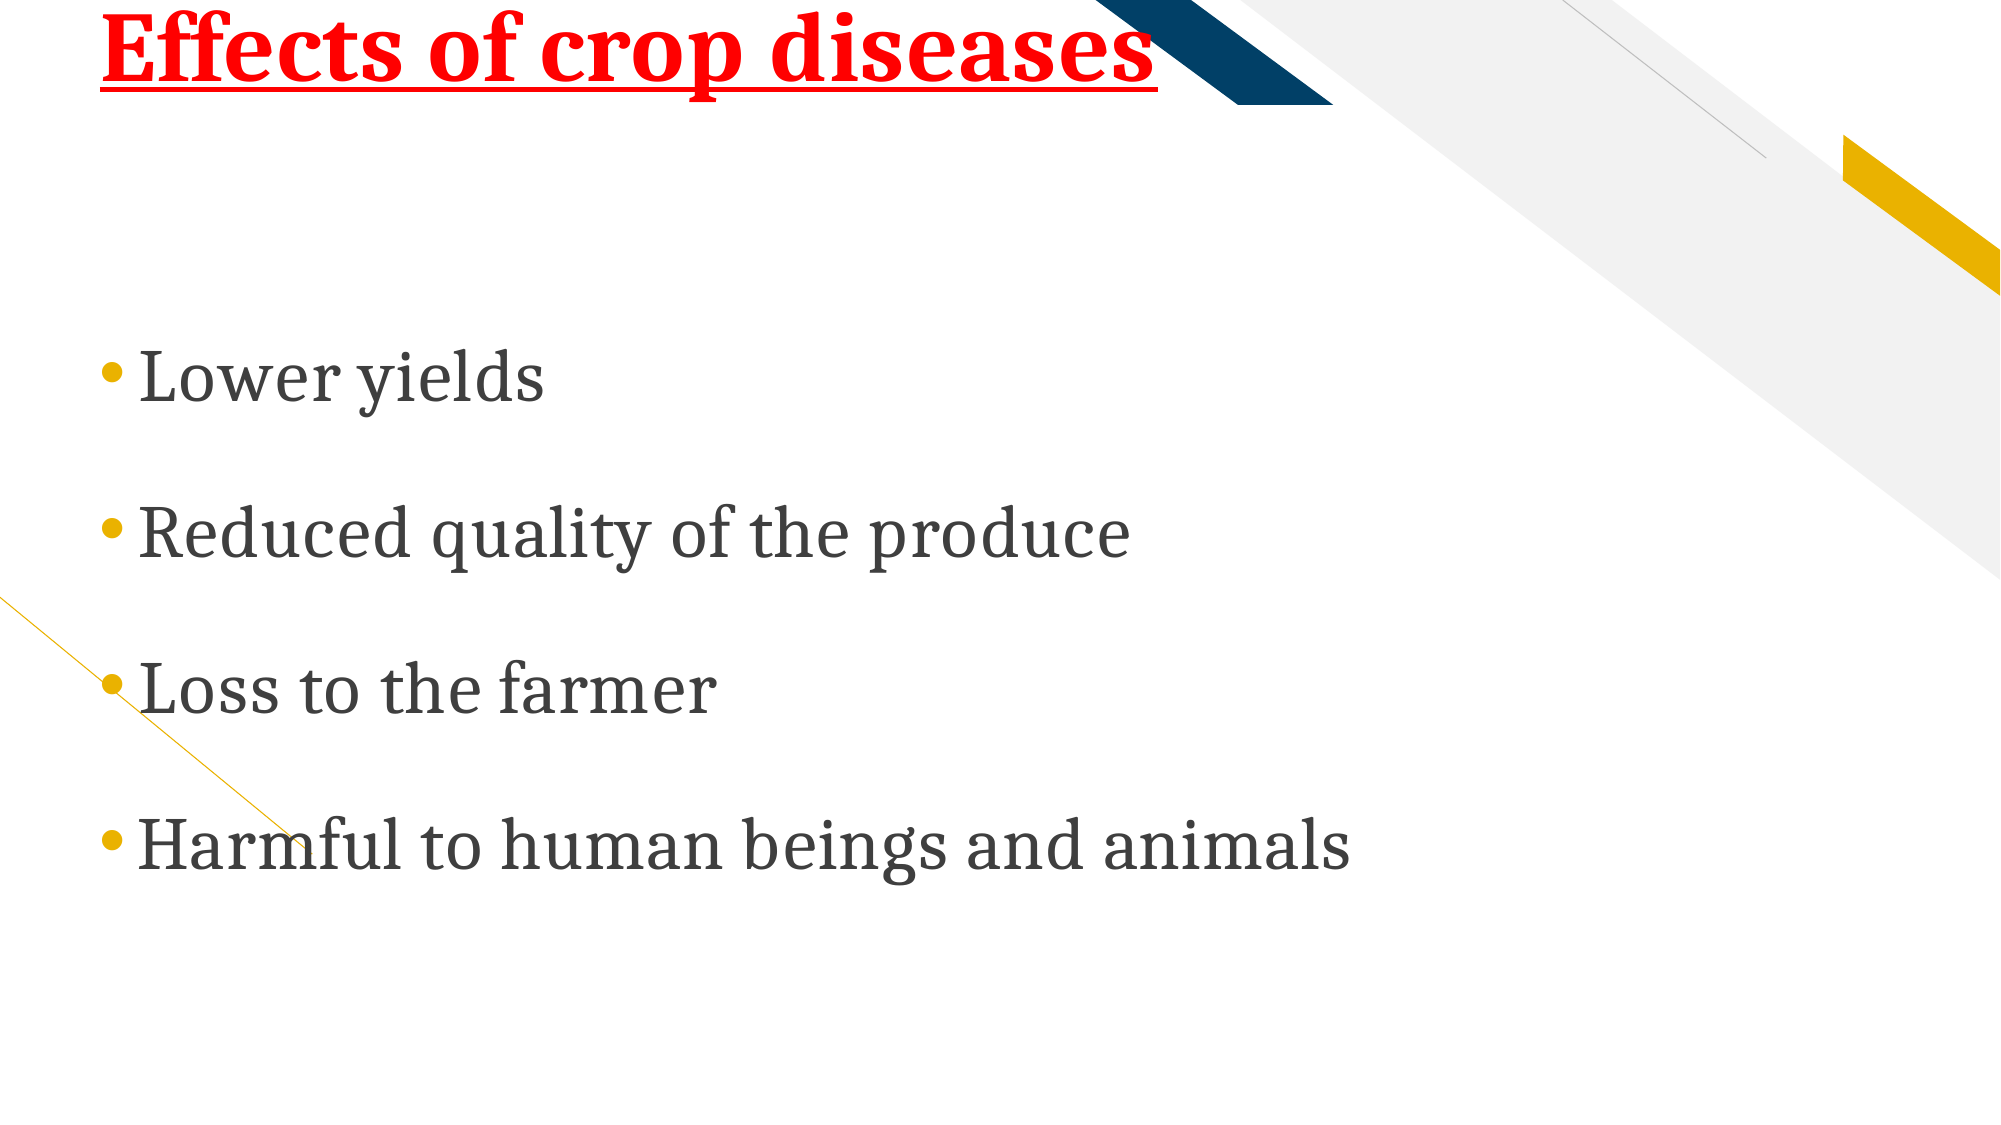

# Effects of crop diseases
Lower yields
Reduced quality of the produce
Loss to the farmer
Harmful to human beings and animals